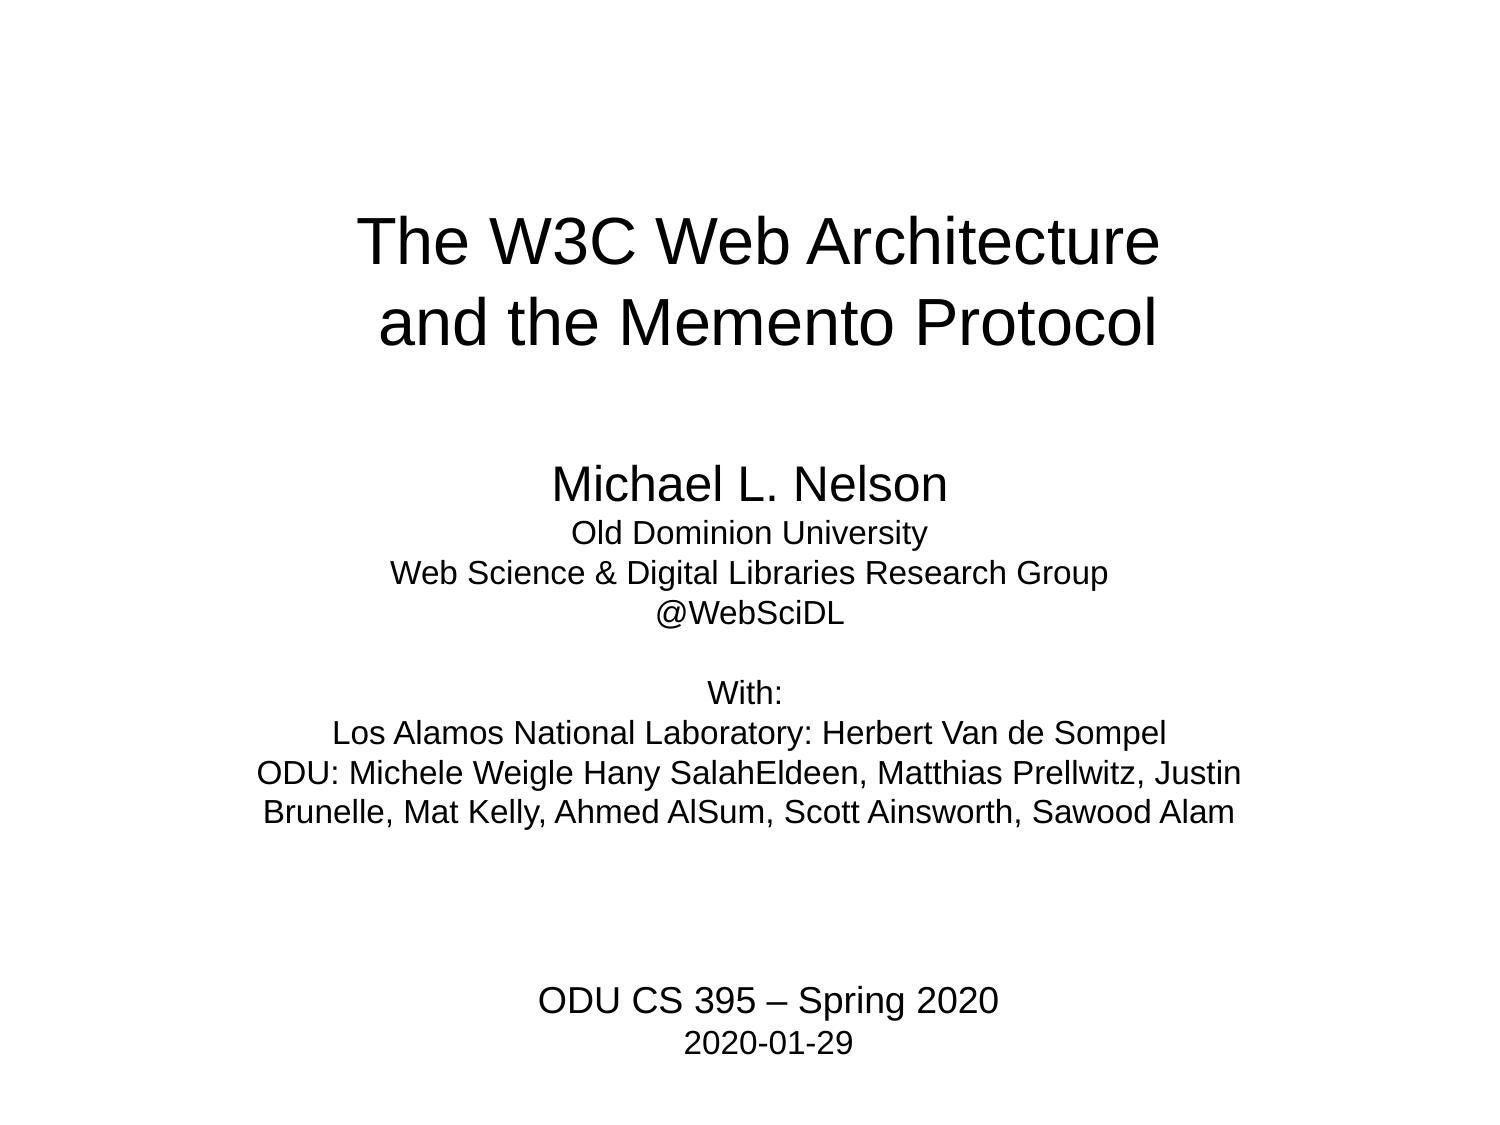

# The W3C Web Architecture and the Memento Protocol
Michael L. Nelson
Old Dominion University
Web Science & Digital Libraries Research Group
@WebSciDL

With:
Los Alamos National Laboratory: Herbert Van de Sompel
ODU: Michele Weigle Hany SalahEldeen, Matthias Prellwitz, Justin Brunelle, Mat Kelly, Ahmed AlSum, Scott Ainsworth, Sawood Alam

ODU CS 395 – Spring 2020
2020-01-29